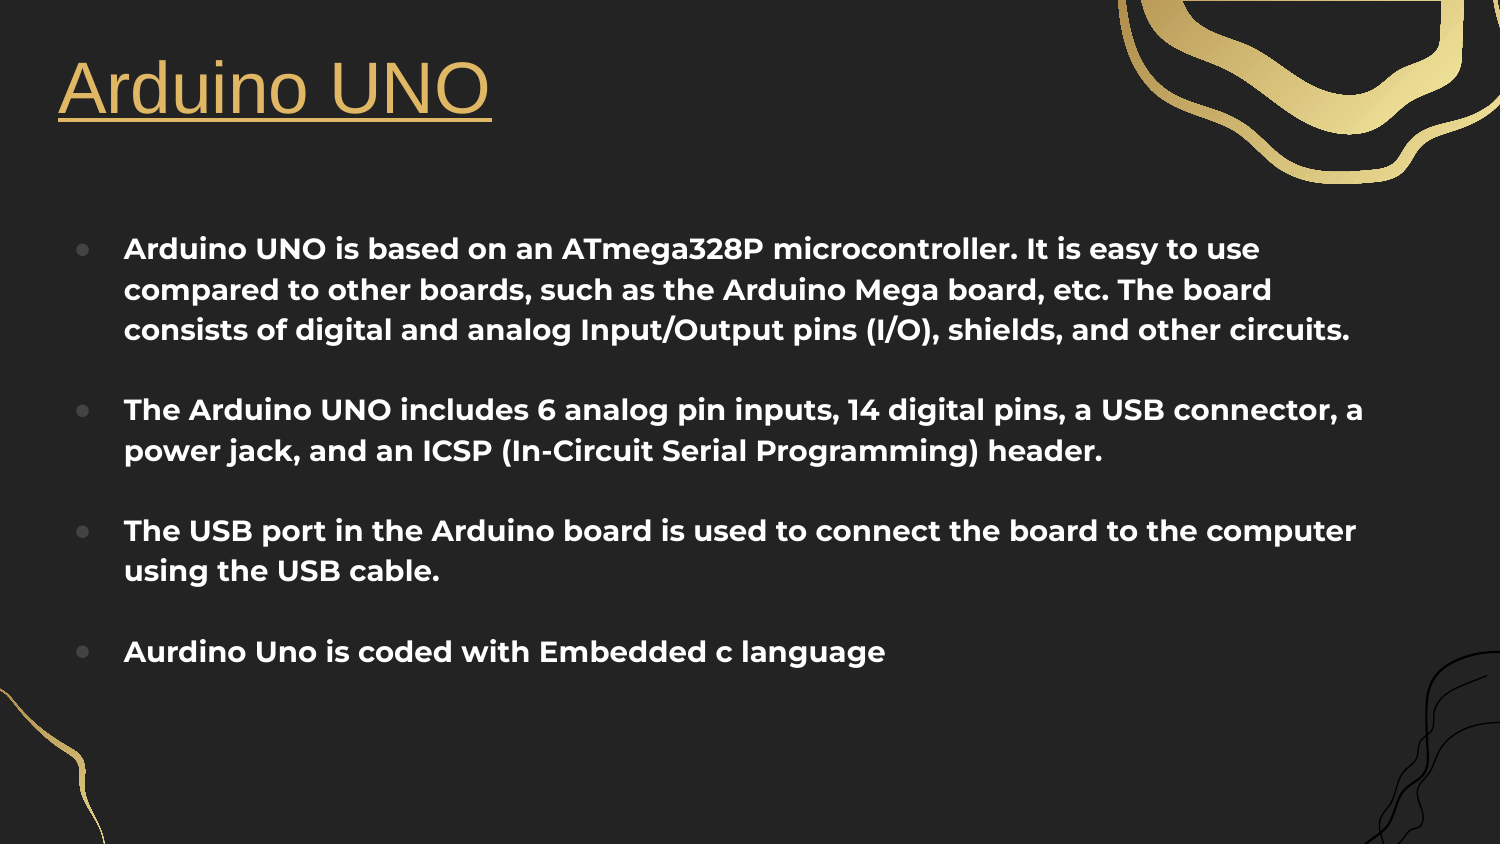

# Arduino UNO
Arduino UNO is based on an ATmega328P microcontroller. It is easy to use compared to other boards, such as the Arduino Mega board, etc. The board consists of digital and analog Input/Output pins (I/O), shields, and other circuits.

The Arduino UNO includes 6 analog pin inputs, 14 digital pins, a USB connector, a power jack, and an ICSP (In-Circuit Serial Programming) header.

The USB port in the Arduino board is used to connect the board to the computer using the USB cable.

Aurdino Uno is coded with Embedded c language